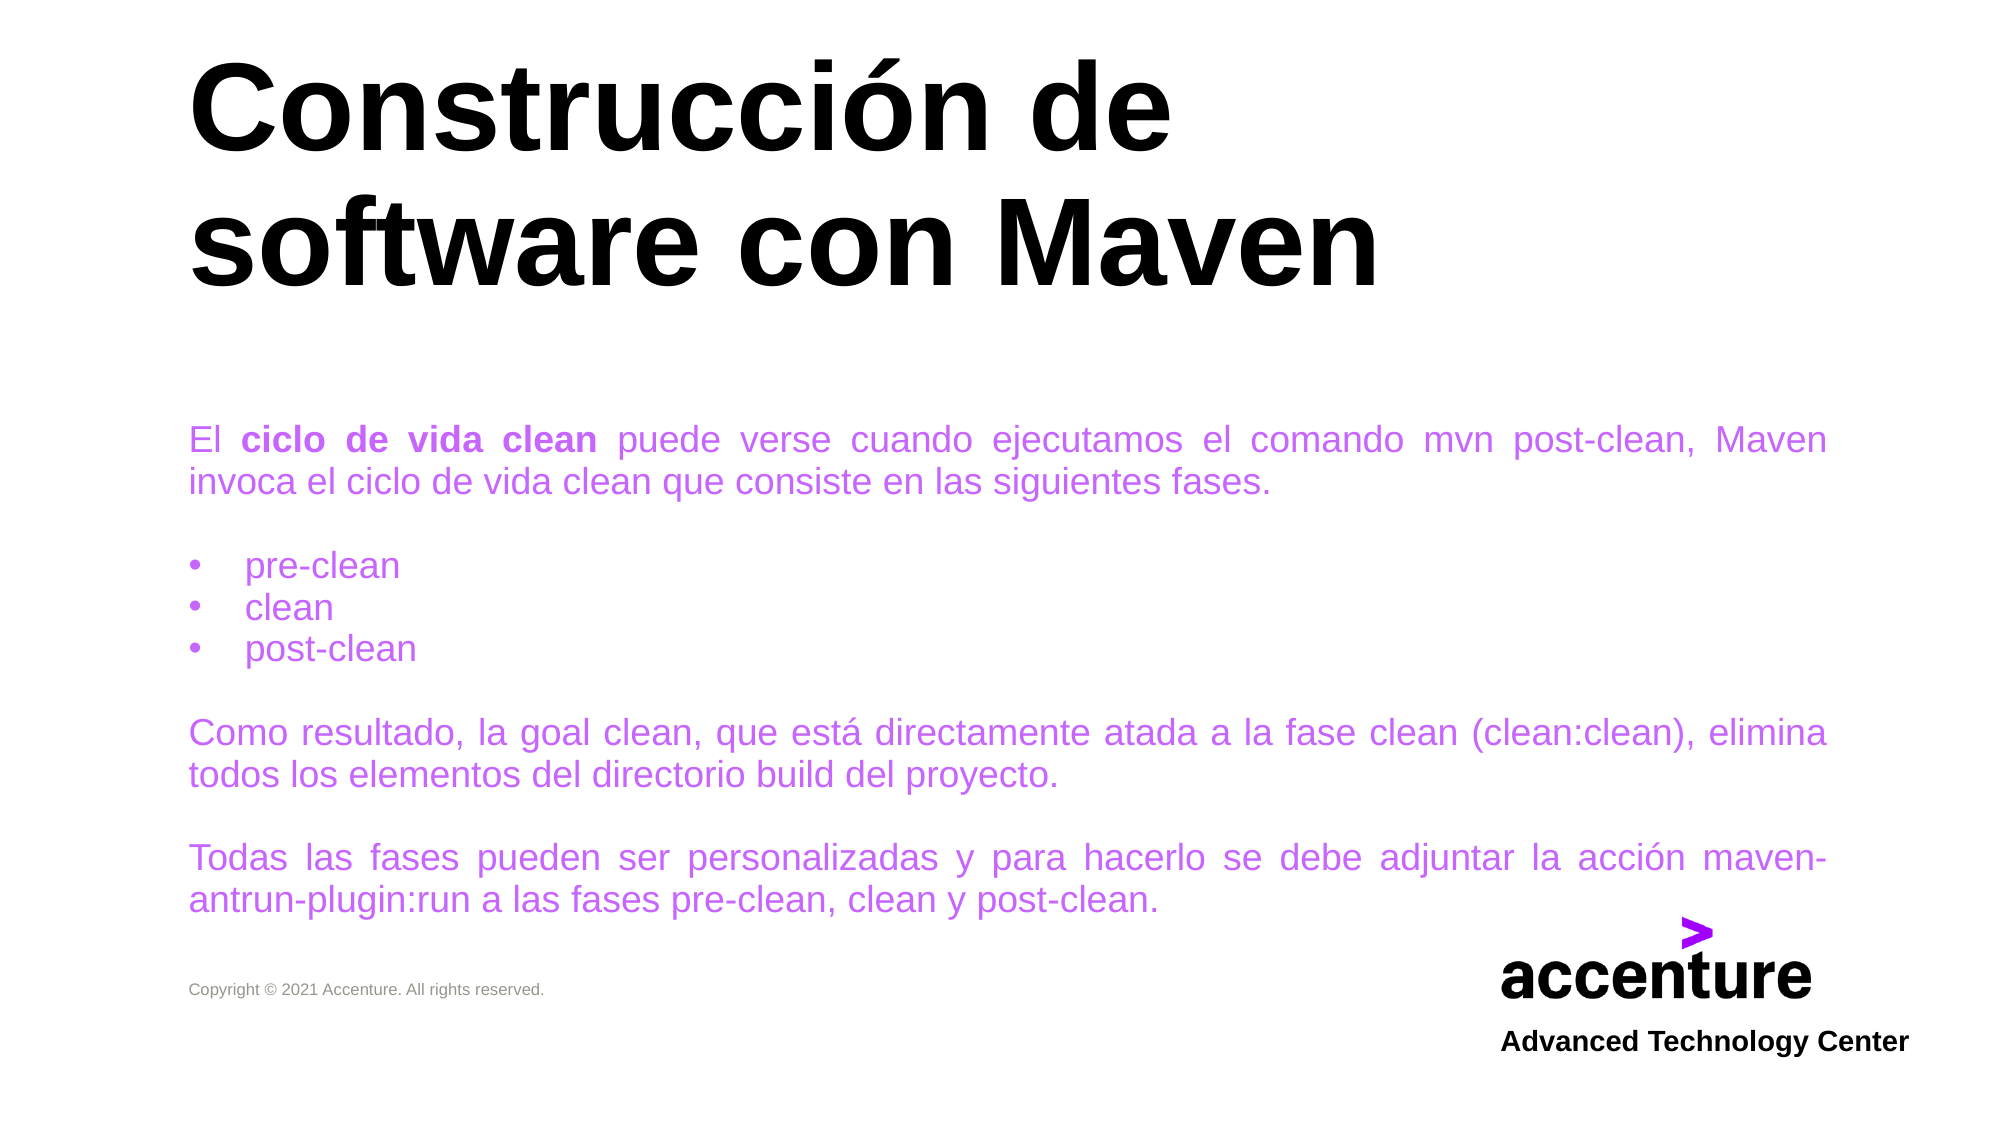

# Construcción de software con Maven
El ciclo de vida clean puede verse cuando ejecutamos el comando mvn post-clean, Maven invoca el ciclo de vida clean que consiste en las siguientes fases.

pre-clean
clean
post-clean

Como resultado, la goal clean, que está directamente atada a la fase clean (clean:clean), elimina todos los elementos del directorio build del proyecto.

Todas las fases pueden ser personalizadas y para hacerlo se debe adjuntar la acción maven-antrun-plugin:run a las fases pre-clean, clean y post-clean.